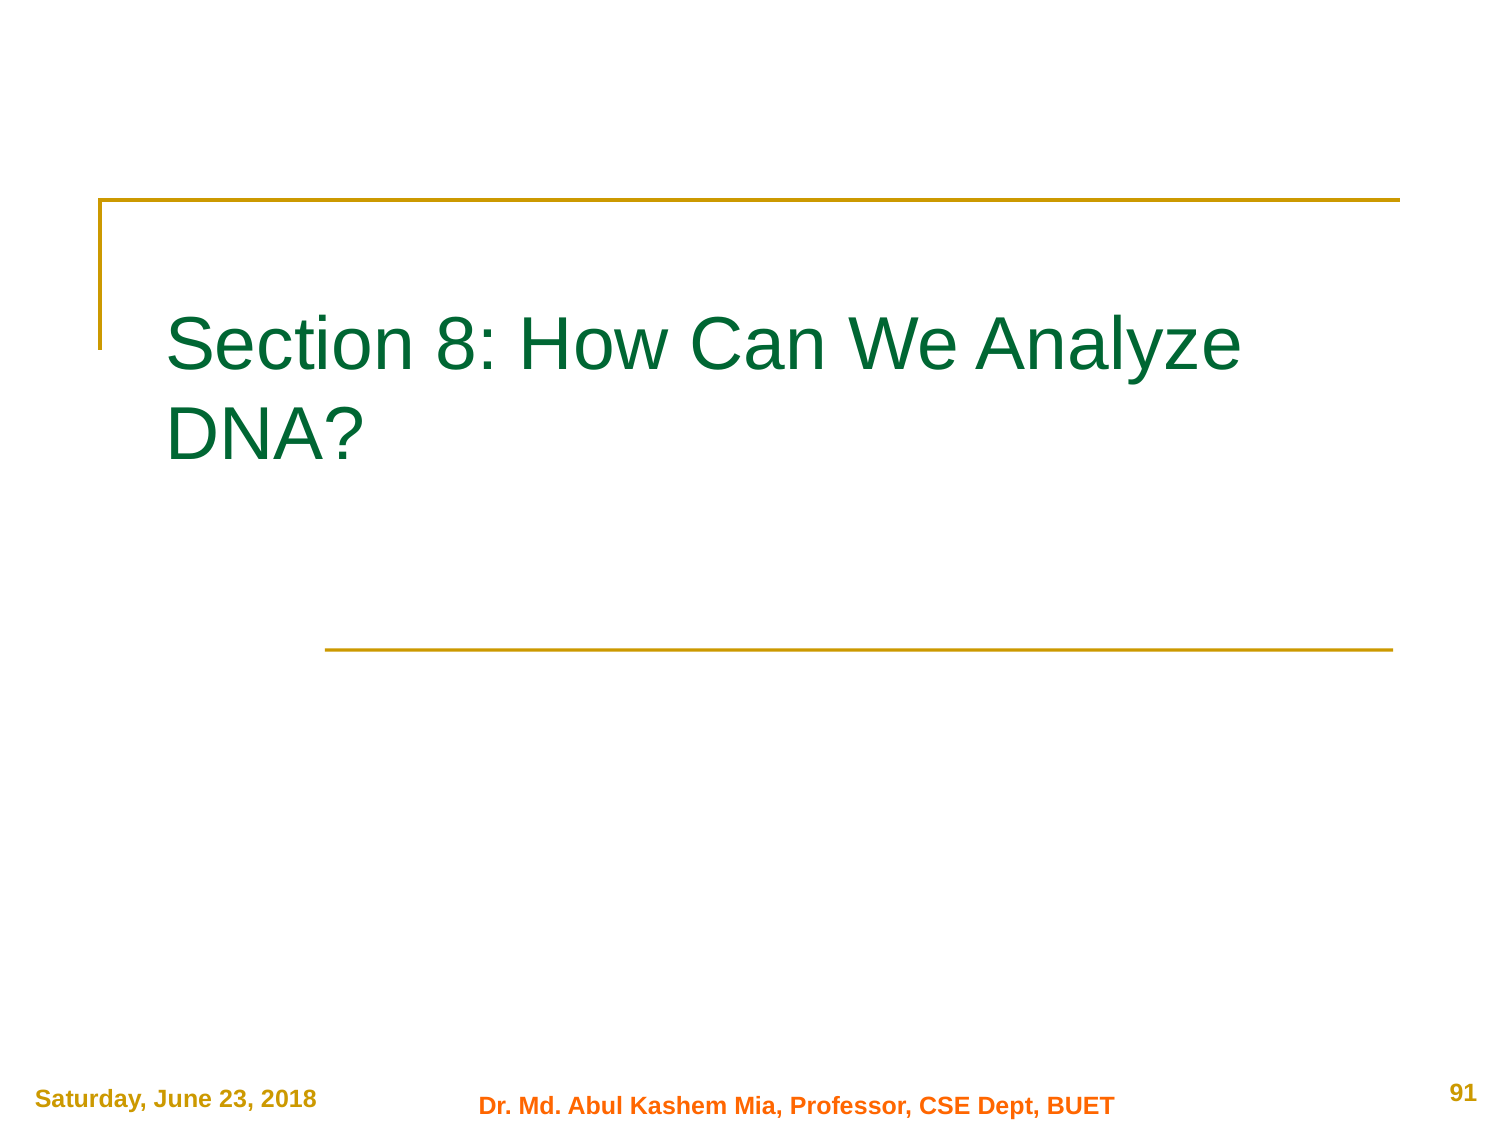

# Section 8: How Can We Analyze DNA?